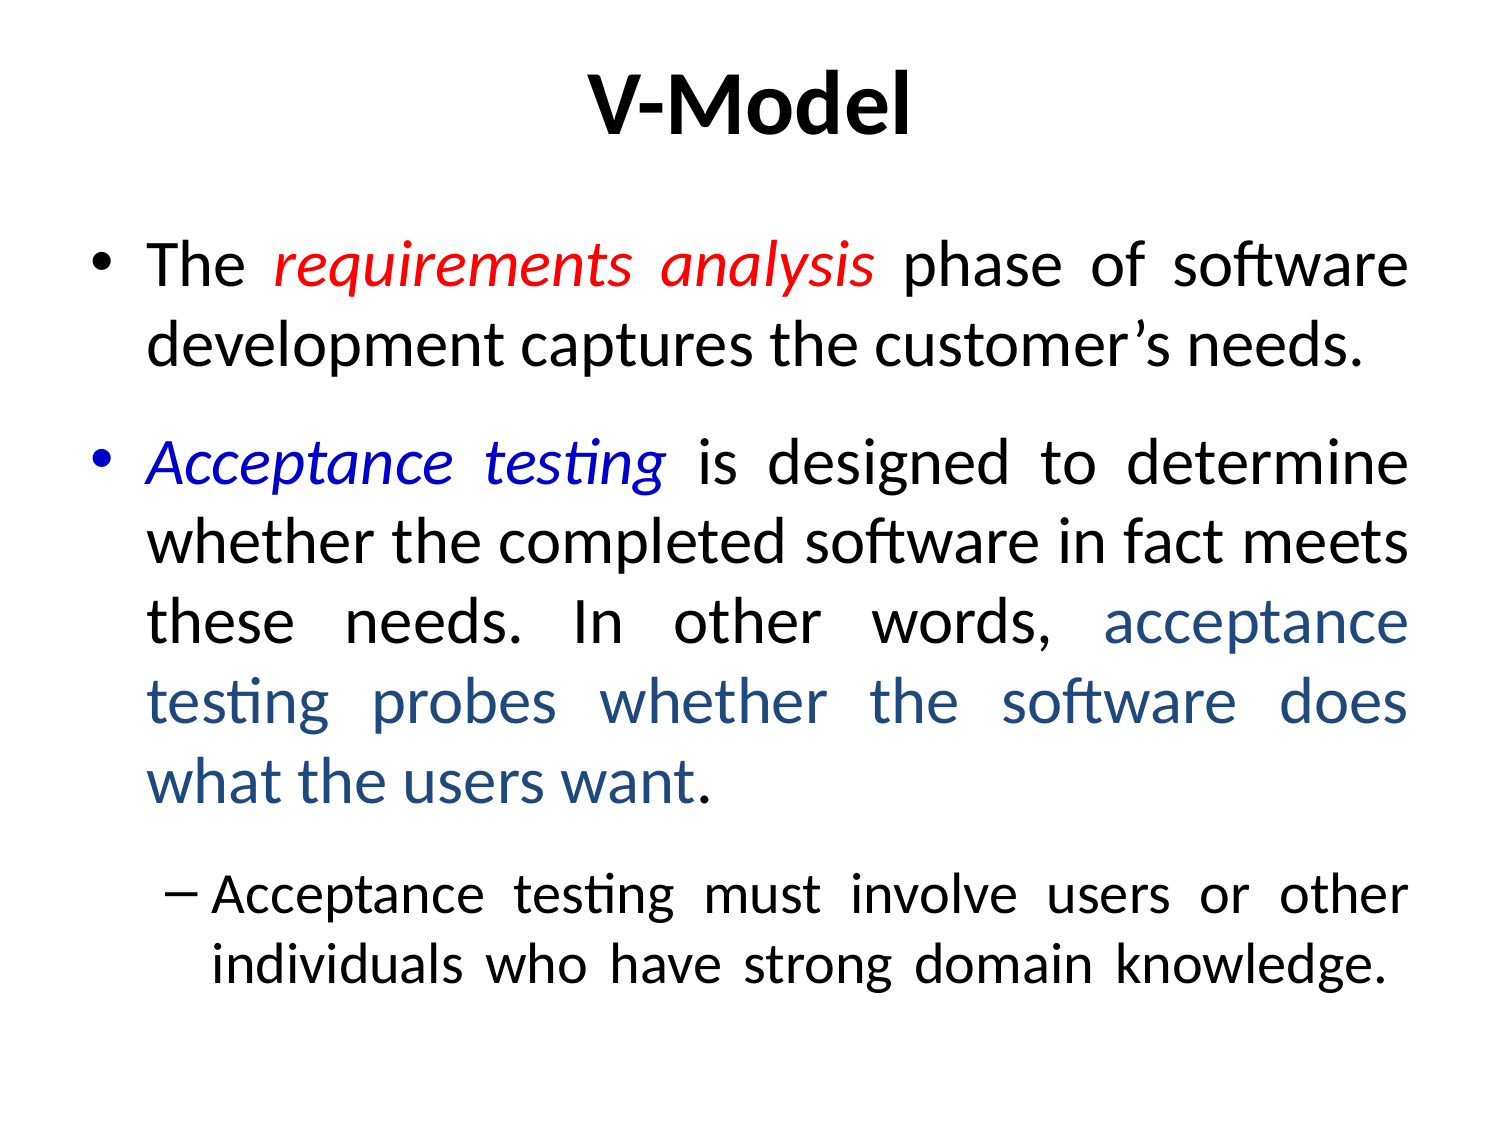

# V-Model
The requirements analysis phase of software development captures the customer’s needs.
Acceptance testing is designed to determine whether the completed software in fact meets these needs. In other words, acceptance testing probes whether the software does what the users want.
Acceptance testing must involve users or other individuals who have strong domain knowledge.